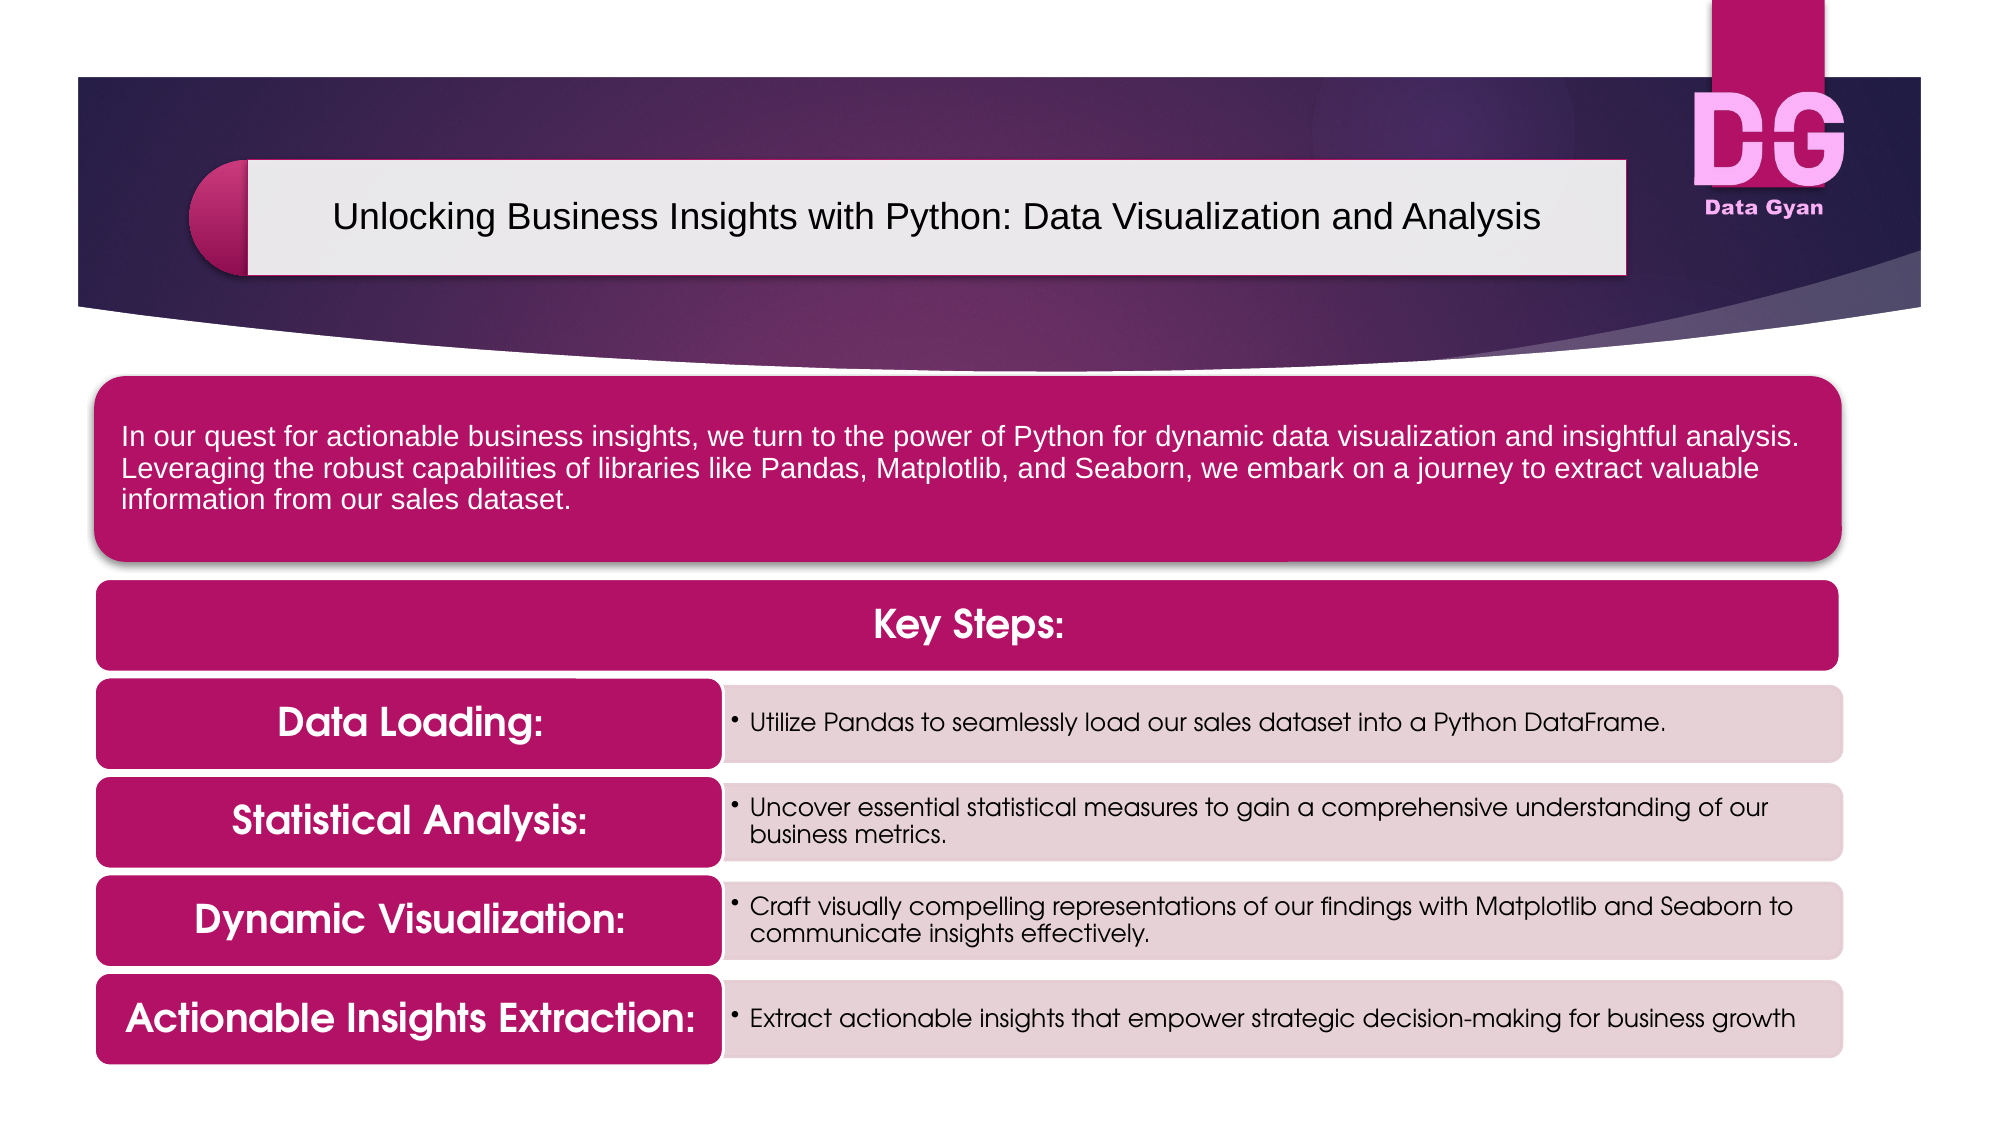

Unlocking Business Insights with Python: Data Visualization and Analysis
In our quest for actionable business insights, we turn to the power of Python for dynamic data visualization and insightful analysis. Leveraging the robust capabilities of libraries like Pandas, Matplotlib, and Seaborn, we embark on a journey to extract valuable information from our sales dataset.
Key Steps:
Utilize Pandas to seamlessly load our sales dataset into a Python DataFrame.
Data Loading:
Uncover essential statistical measures to gain a comprehensive understanding of our business metrics.
Statistical Analysis:
Craft visually compelling representations of our findings with Matplotlib and Seaborn to communicate insights effectively.
Dynamic Visualization:
Extract actionable insights that empower strategic decision-making for business growth
Actionable Insights Extraction: